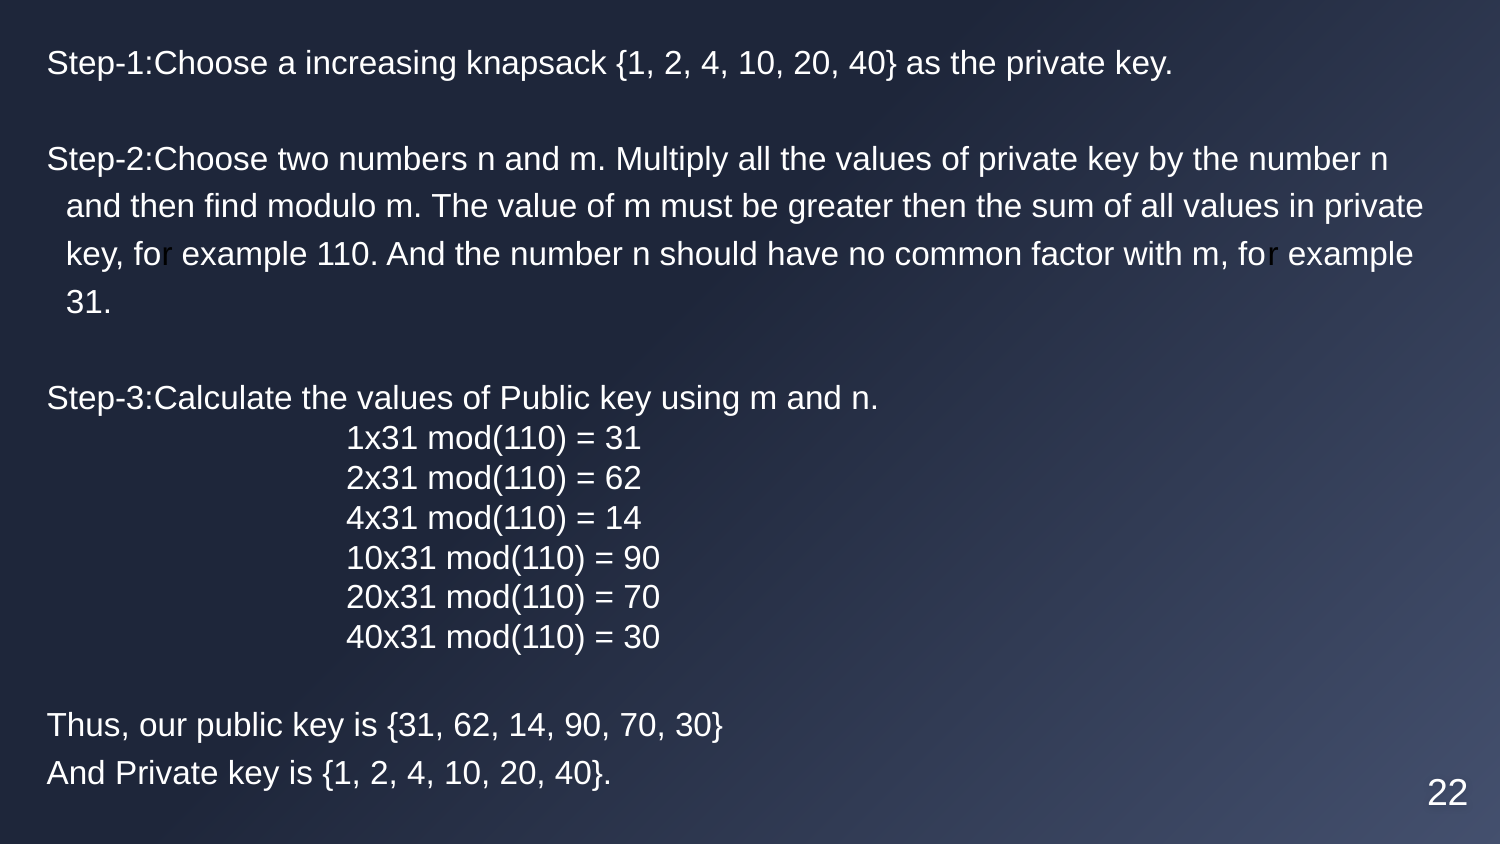

Step-1:Choose a increasing knapsack {1, 2, 4, 10, 20, 40} as the private key.

Step-2:Choose two numbers n and m. Multiply all the values of private key by the number n and then find modulo m. The value of m must be greater then the sum of all values in private key, for example 110. And the number n should have no common factor with m, for example 31.

Step-3:Calculate the values of Public key using m and n.
1x31 mod(110) = 31
2x31 mod(110) = 62
4x31 mod(110) = 14
10x31 mod(110) = 90
20x31 mod(110) = 70
40x31 mod(110) = 30

Thus, our public key is {31, 62, 14, 90, 70, 30}
And Private key is {1, 2, 4, 10, 20, 40}.
22